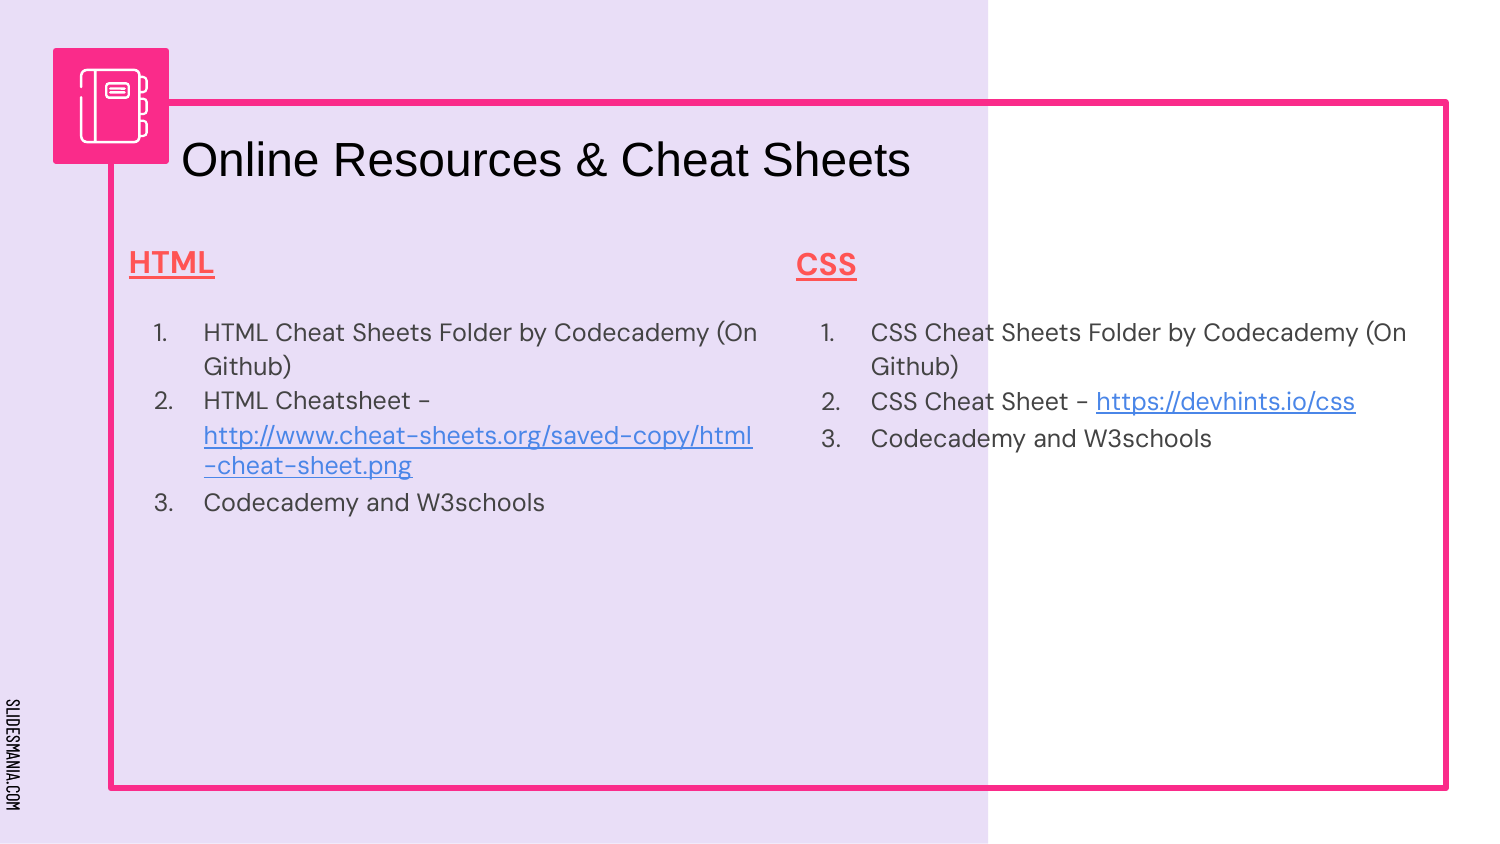

# Online Resources & Cheat Sheets
HTML
CSS
CSS Cheat Sheets Folder by Codecademy (On Github)
CSS Cheat Sheet - https://devhints.io/css
Codecademy and W3schools
HTML Cheat Sheets Folder by Codecademy (On Github)
HTML Cheatsheet - http://www.cheat-sheets.org/saved-copy/html-cheat-sheet.png
Codecademy and W3schools